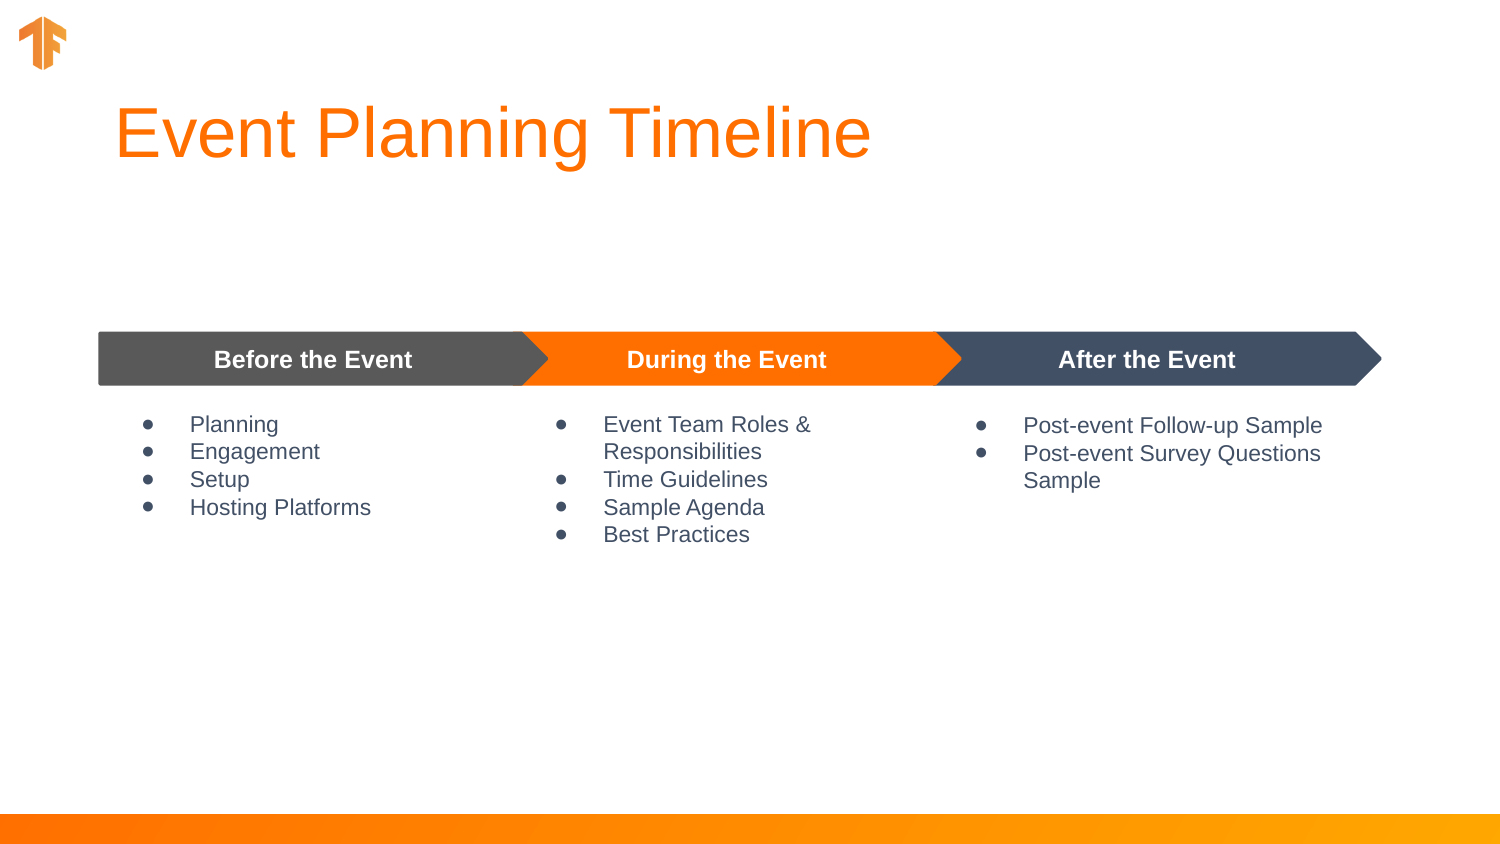

# Event Planning Timeline
Before the Event
During the Event
After the Event
Planning
Engagement
Setup
Hosting Platforms

Event Team Roles & Responsibilities
Time Guidelines
Sample Agenda
Best Practices
Post-event Follow-up Sample
Post-event Survey Questions Sample